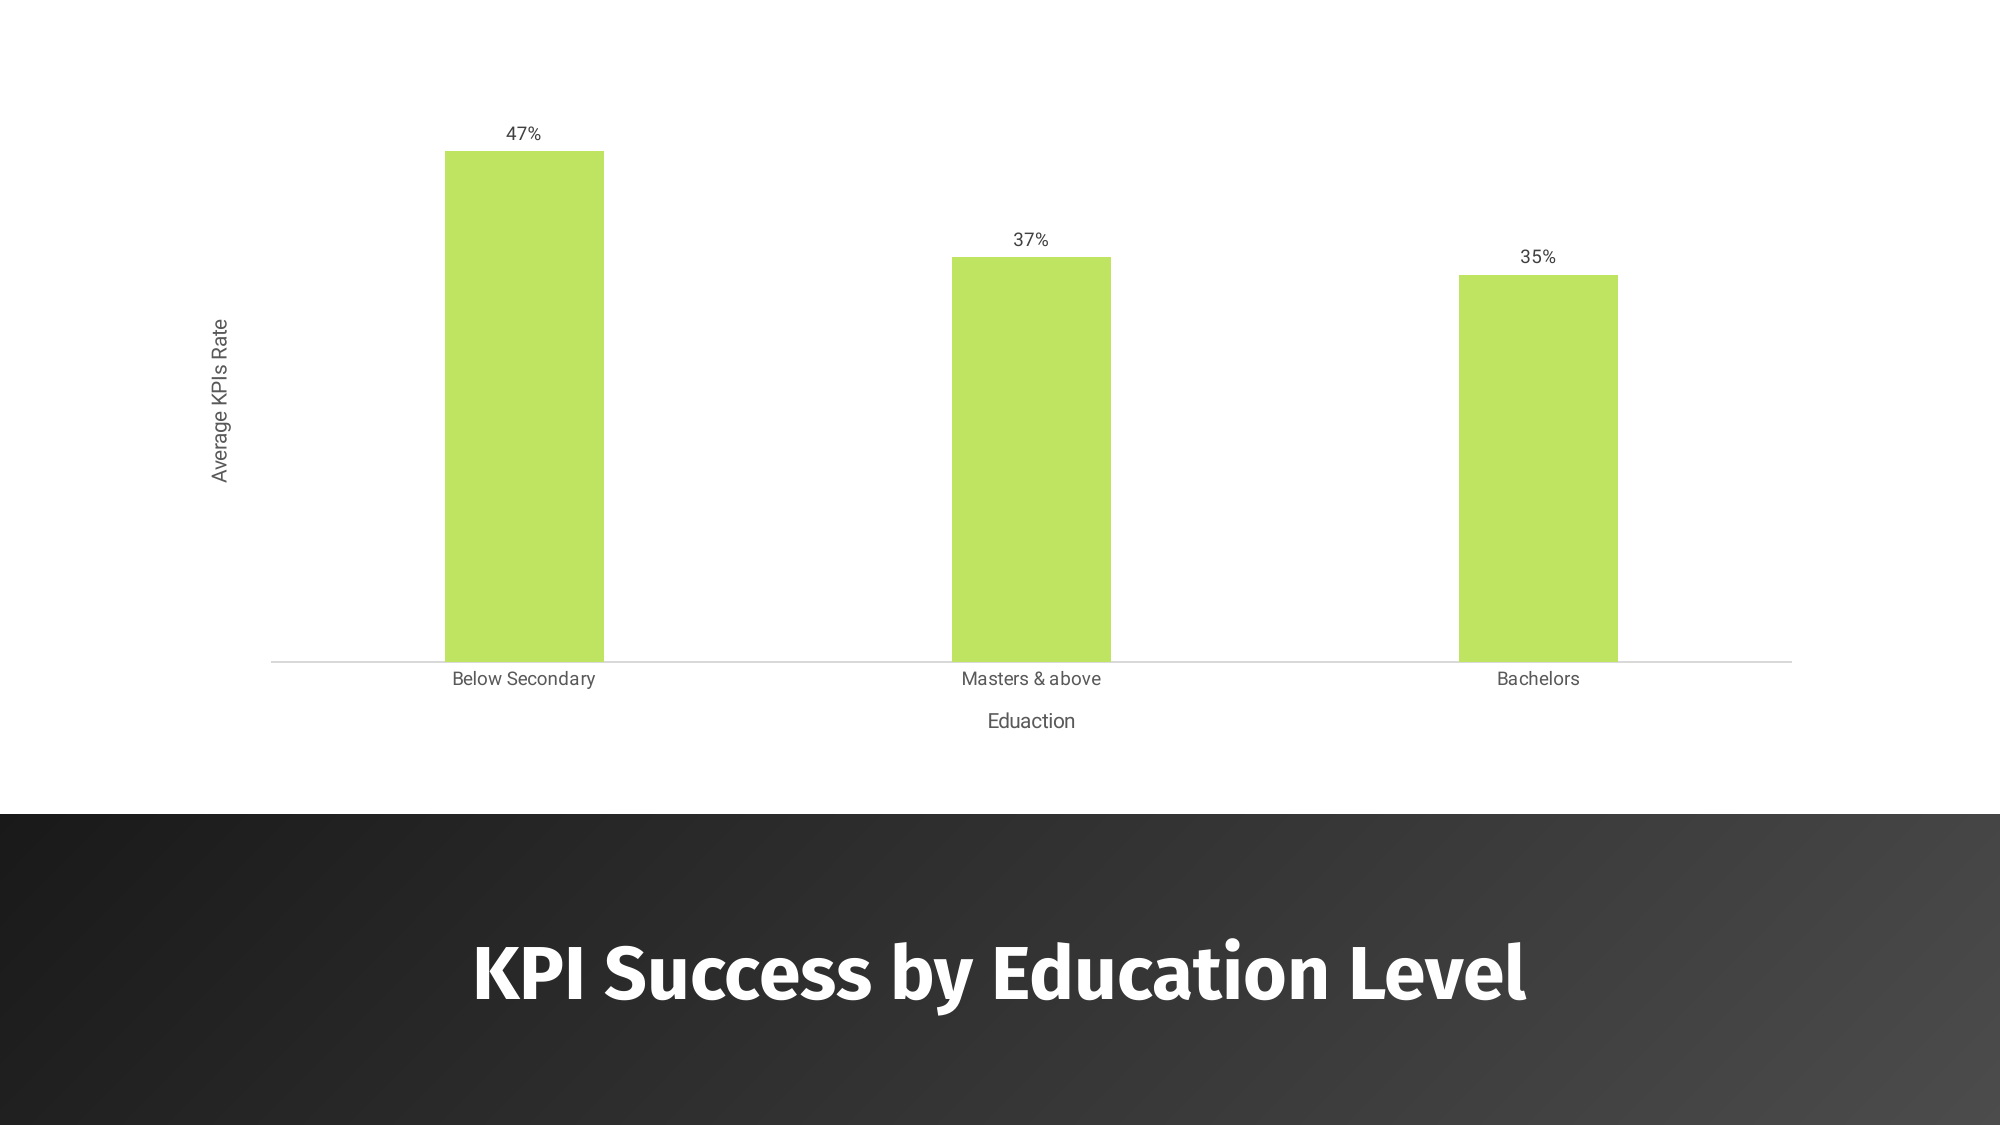

### Chart

| Category | Total |
|---|---|
| Below Secondary | 0.46503496503496505 |
| Masters & above | 0.3683123321627763 |
| Bachelors | 0.3526491413689265 |
KPI Success by Education Level